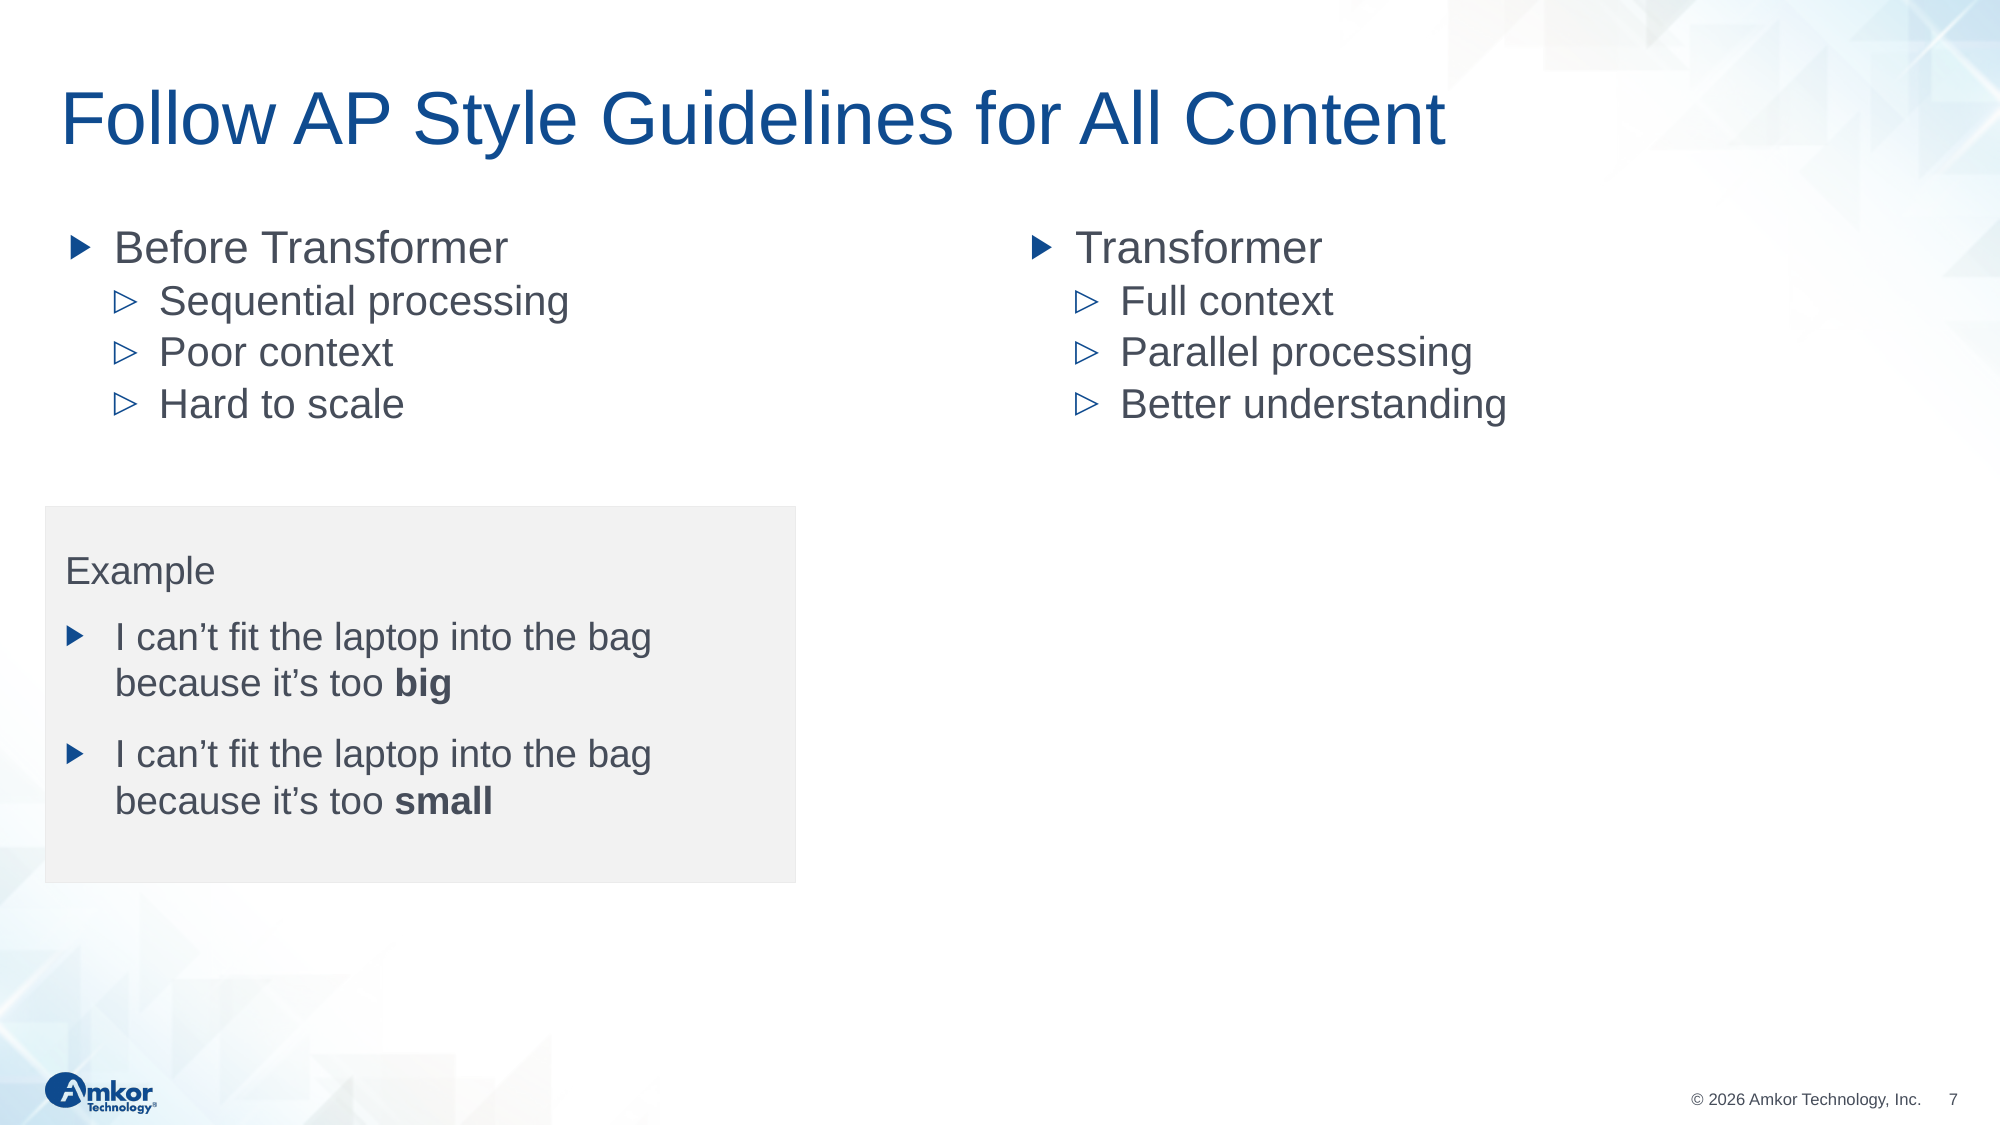

# Follow AP Style Guidelines for All Content
Before Transformer
Sequential processing
Poor context
Hard to scale

Transformer
Full context
Parallel processing
Better understanding

Example
I can’t fit the laptop into the bag because it’s too big
I can’t fit the laptop into the bag because it’s too small